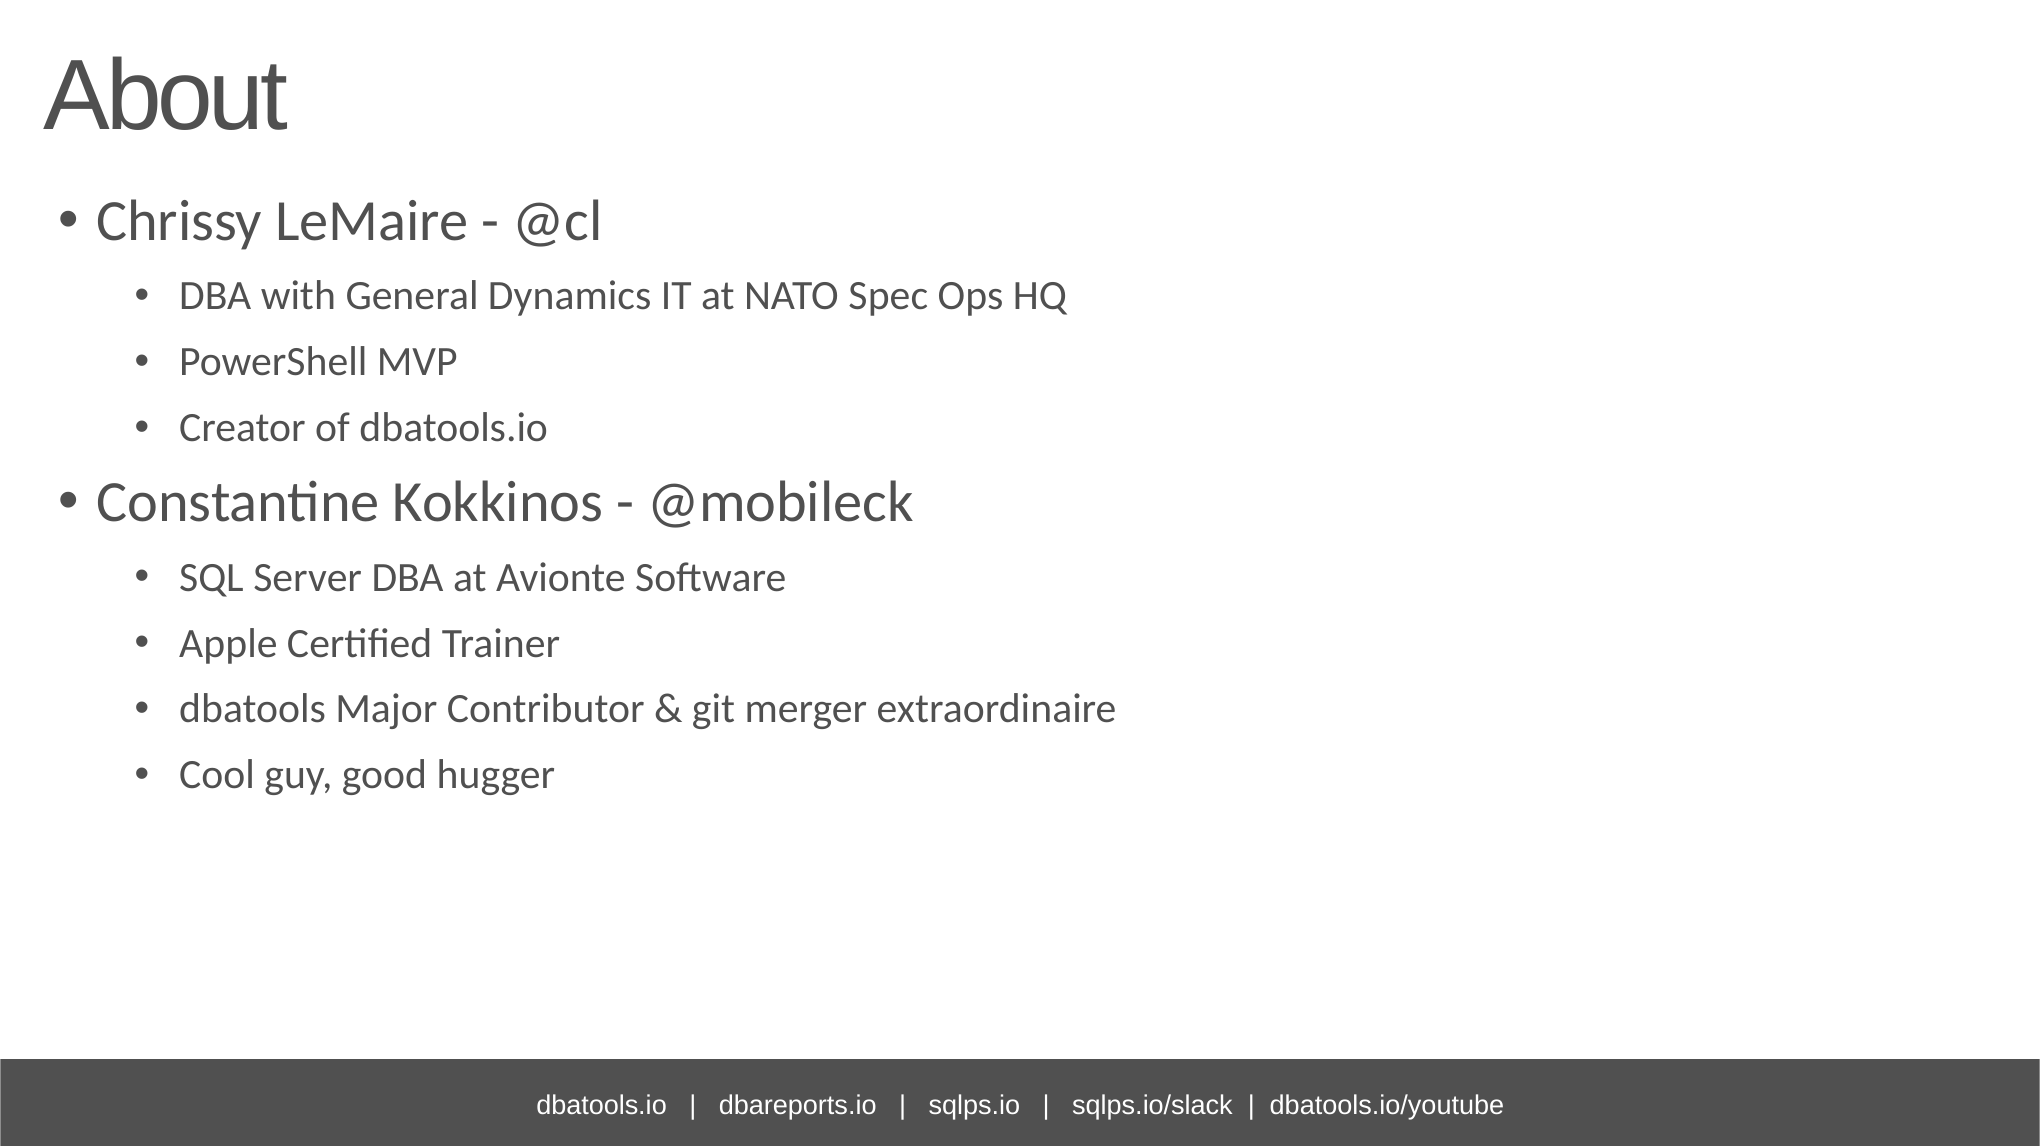

# About
Chrissy LeMaire - @cl
DBA with General Dynamics IT at NATO Spec Ops HQ
PowerShell MVP
Creator of dbatools.io
Constantine Kokkinos - @mobileck
SQL Server DBA at Avionte Software
Apple Certified Trainer
dbatools Major Contributor & git merger extraordinaire
Cool guy, good hugger

dbatools.io   |   dbareports.io   |   sqlps.io   |   sqlps.io/slack  |  dbatools.io/youtube